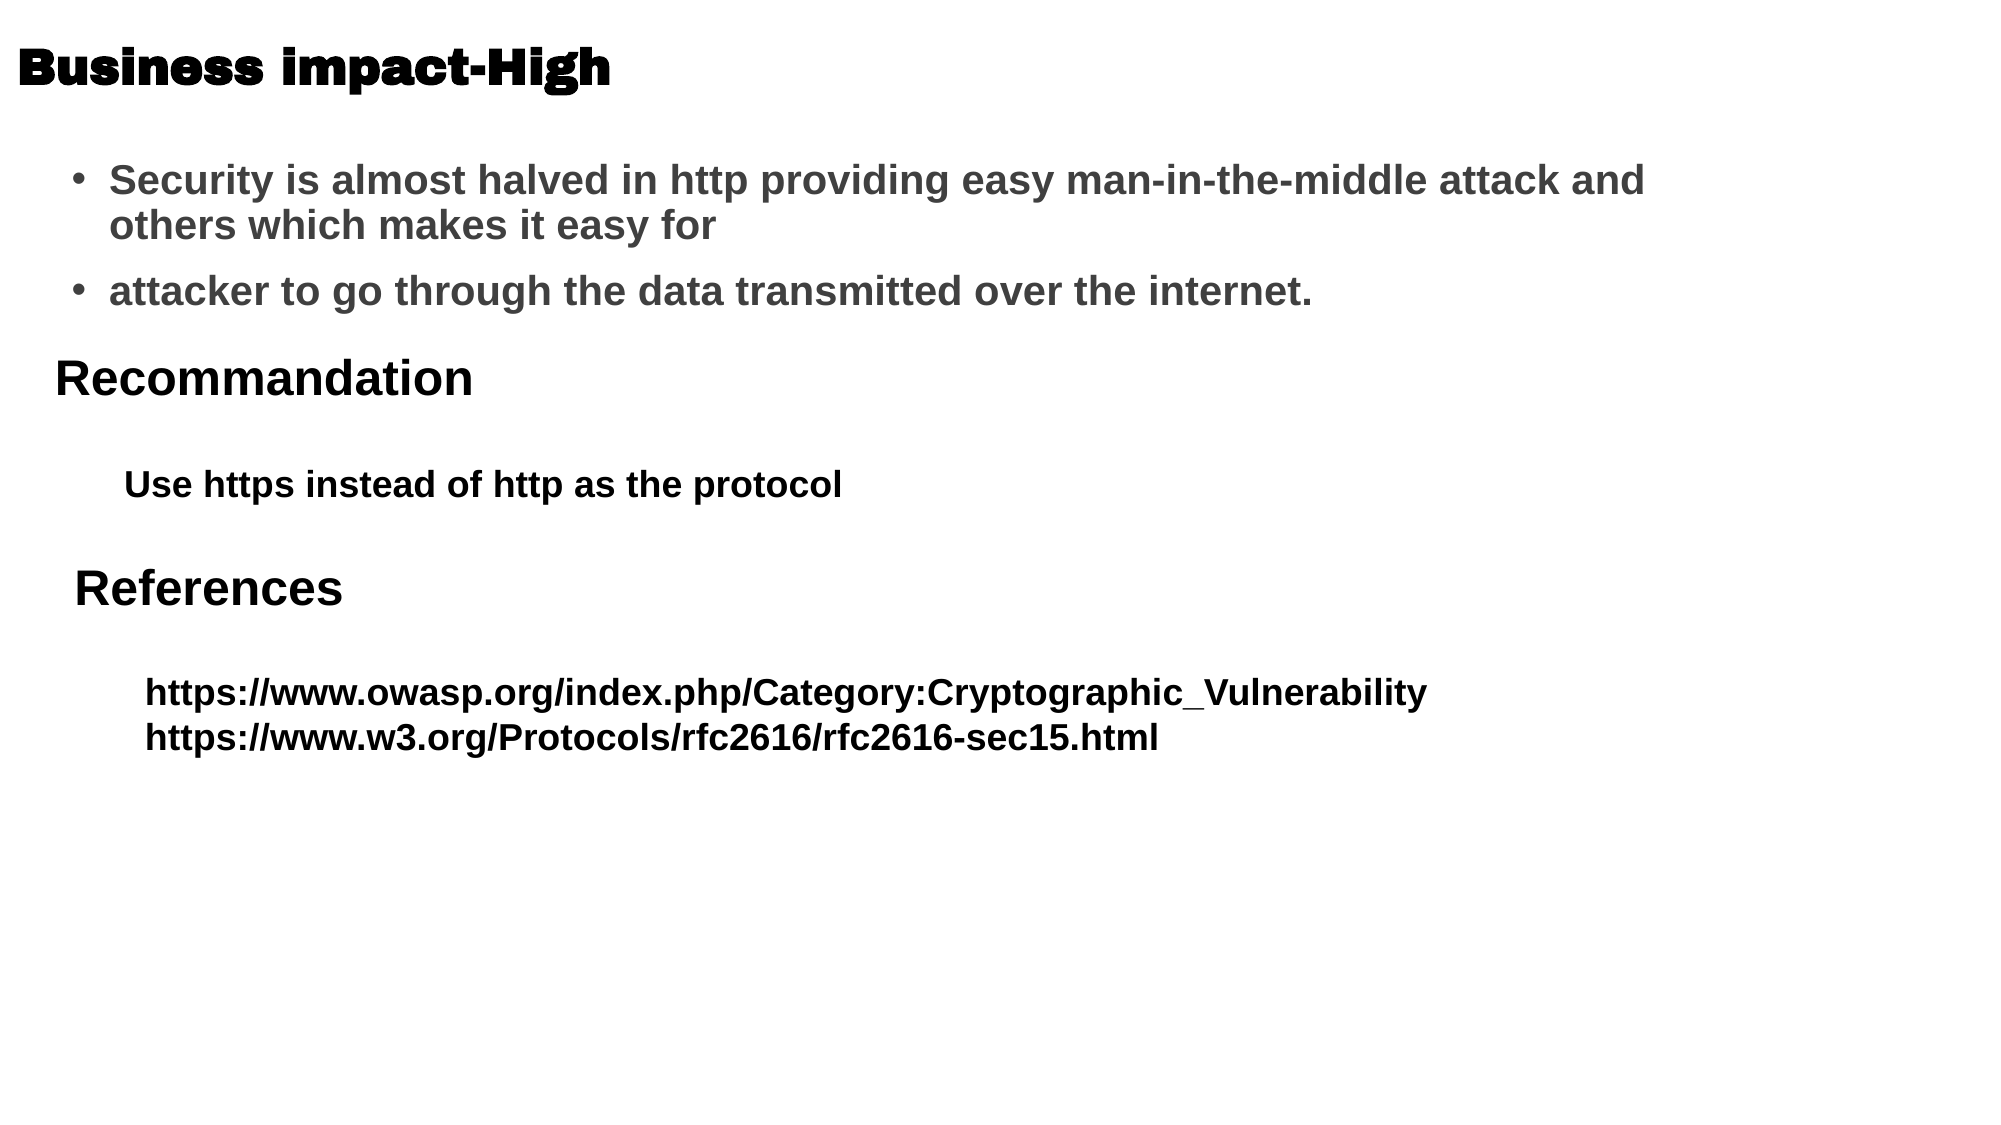

# Business impact-High
Security is almost halved in http providing easy man-in-the-middle attack and others which makes it easy for
attacker to go through the data transmitted over the internet.
Recommandation
Use https instead of http as the protocol
References
https://www.owasp.org/index.php/Category:Cryptographic_Vulnerability
https://www.w3.org/Protocols/rfc2616/rfc2616-sec15.html